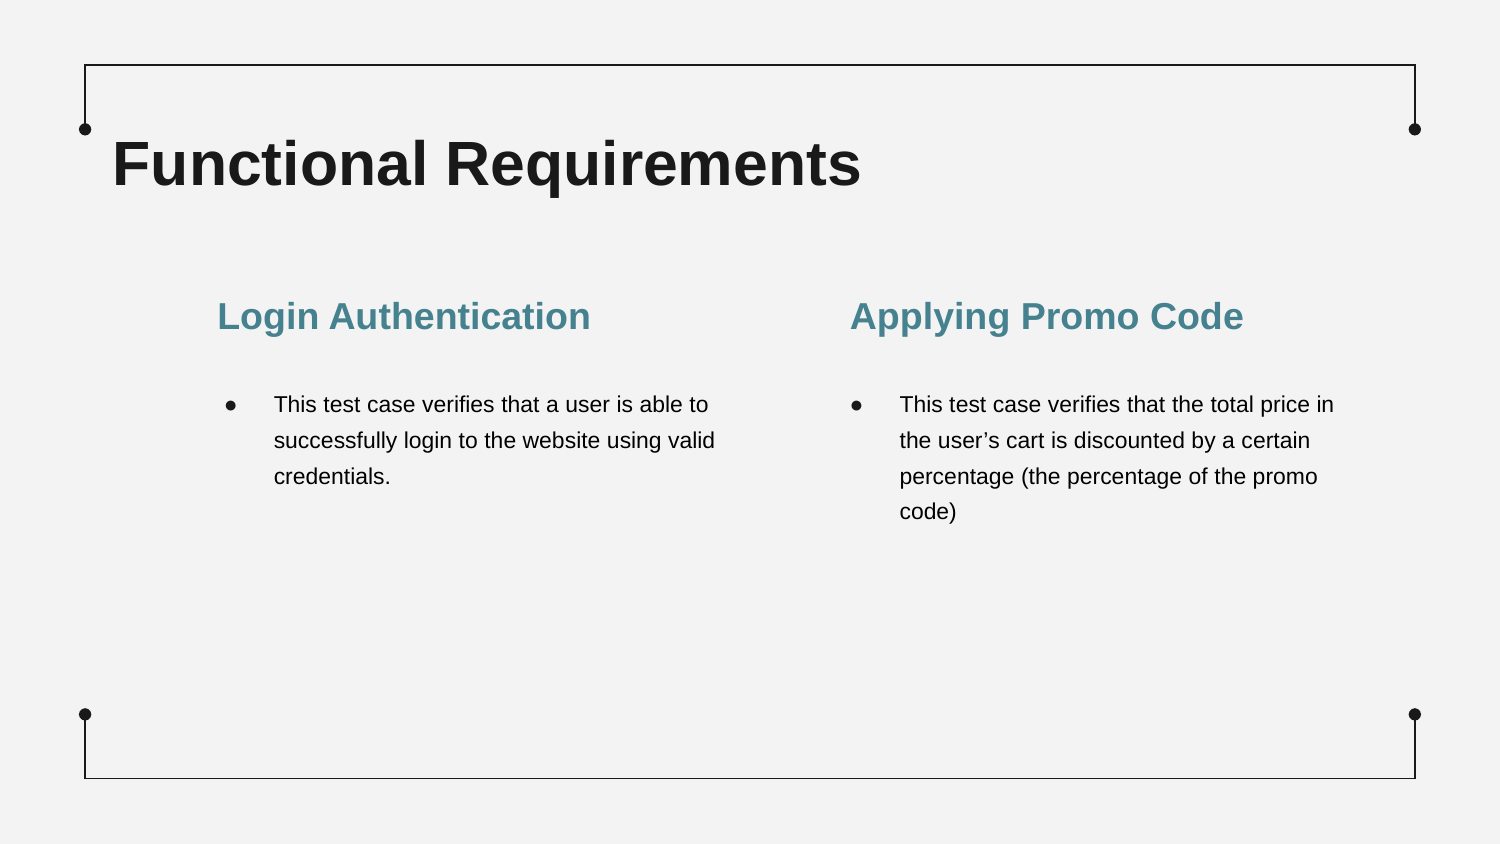

# Functional Requirements
Login Authentication
Applying Promo Code
This test case verifies that a user is able to successfully login to the website using valid credentials.
This test case verifies that the total price in the user’s cart is discounted by a certain percentage (the percentage of the promo code)